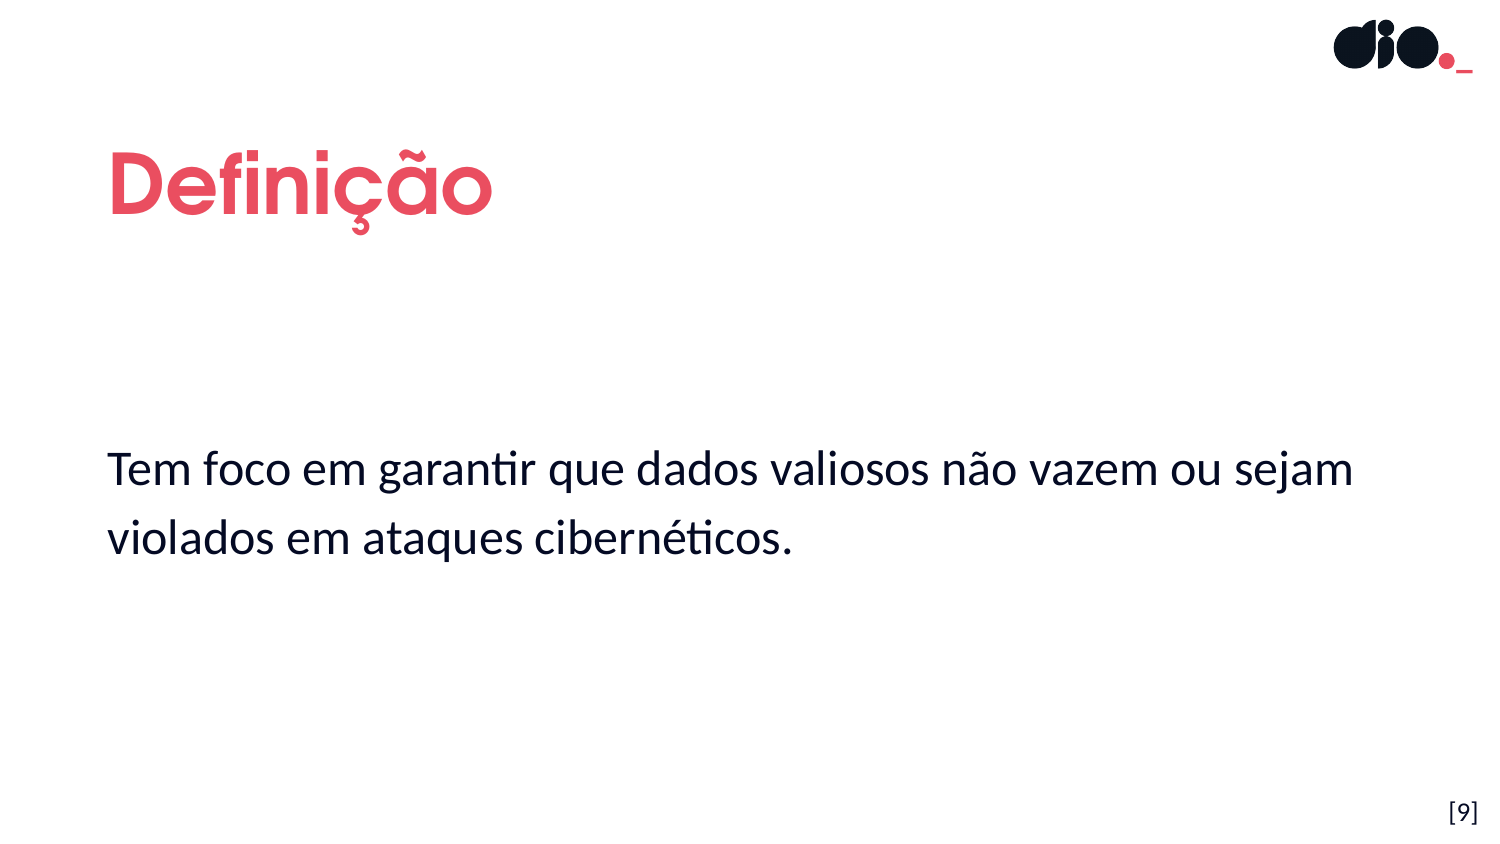

Definição
Tem foco em garantir que dados valiosos não vazem ou sejam violados em ataques cibernéticos.
[9]